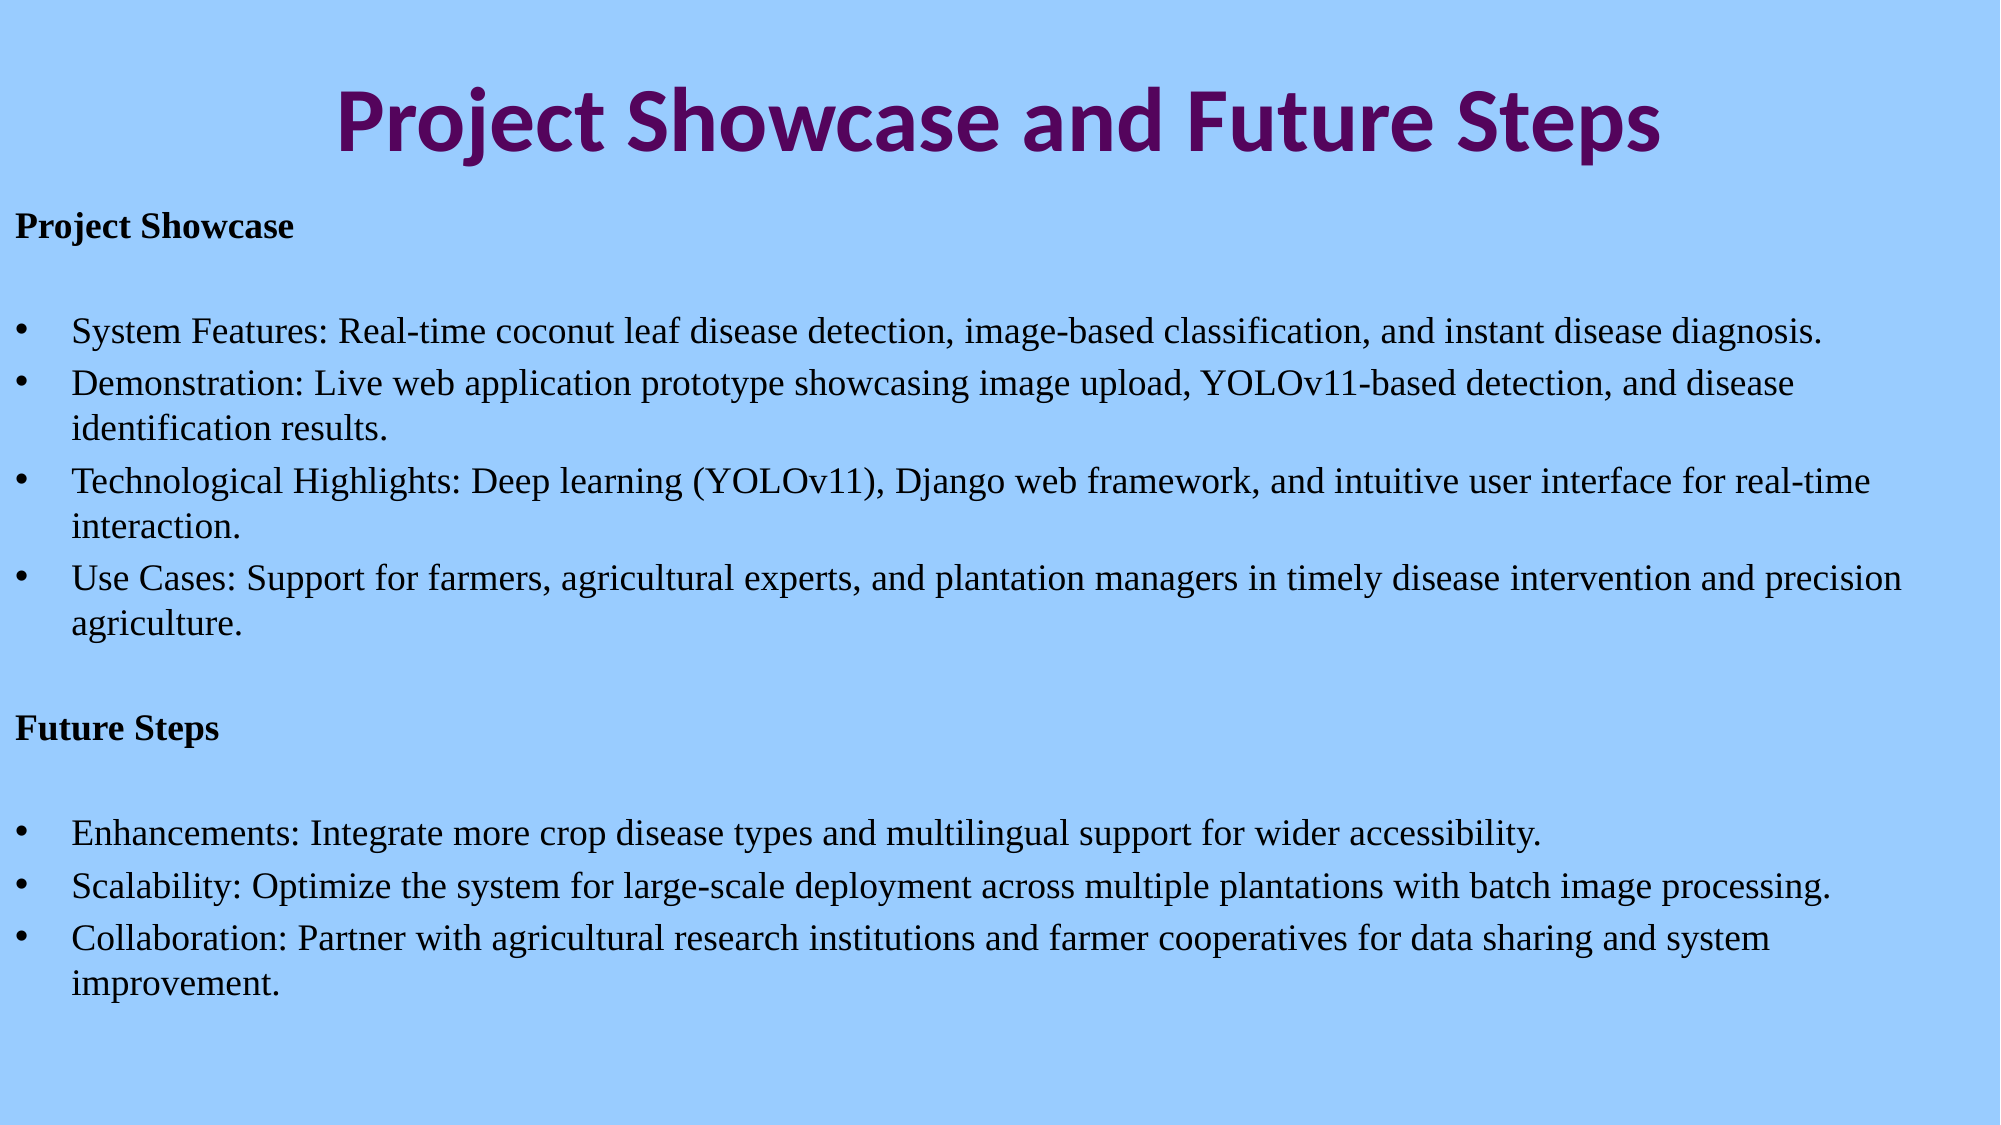

# Project Showcase and Future Steps
Project Showcase

System Features: Real-time coconut leaf disease detection, image-based classification, and instant disease diagnosis.
Demonstration: Live web application prototype showcasing image upload, YOLOv11-based detection, and disease identification results.
Technological Highlights: Deep learning (YOLOv11), Django web framework, and intuitive user interface for real-time interaction.
Use Cases: Support for farmers, agricultural experts, and plantation managers in timely disease intervention and precision agriculture.

Future Steps

Enhancements: Integrate more crop disease types and multilingual support for wider accessibility.
Scalability: Optimize the system for large-scale deployment across multiple plantations with batch image processing.
Collaboration: Partner with agricultural research institutions and farmer cooperatives for data sharing and system improvement.